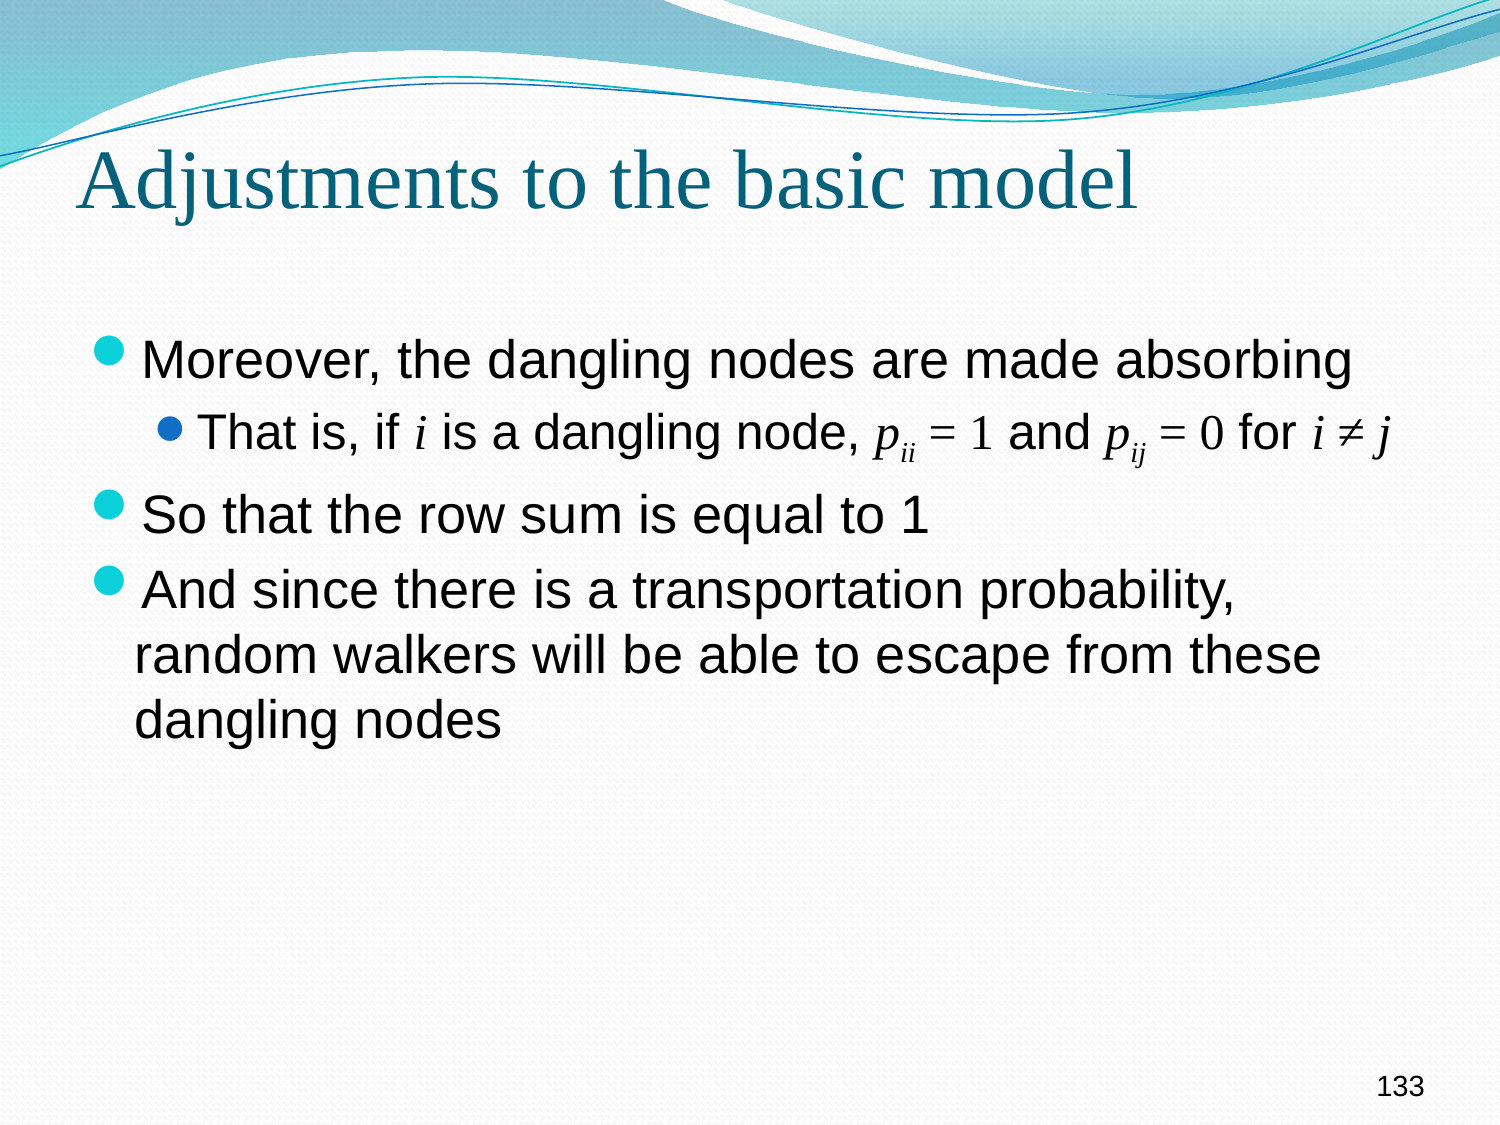

# Adjustments to the basic model
Moreover, the dangling nodes are made absorbing
That is, if i is a dangling node, pii = 1 and pij = 0 for i ≠ j
So that the row sum is equal to 1
And since there is a transportation probability, random walkers will be able to escape from these dangling nodes

133